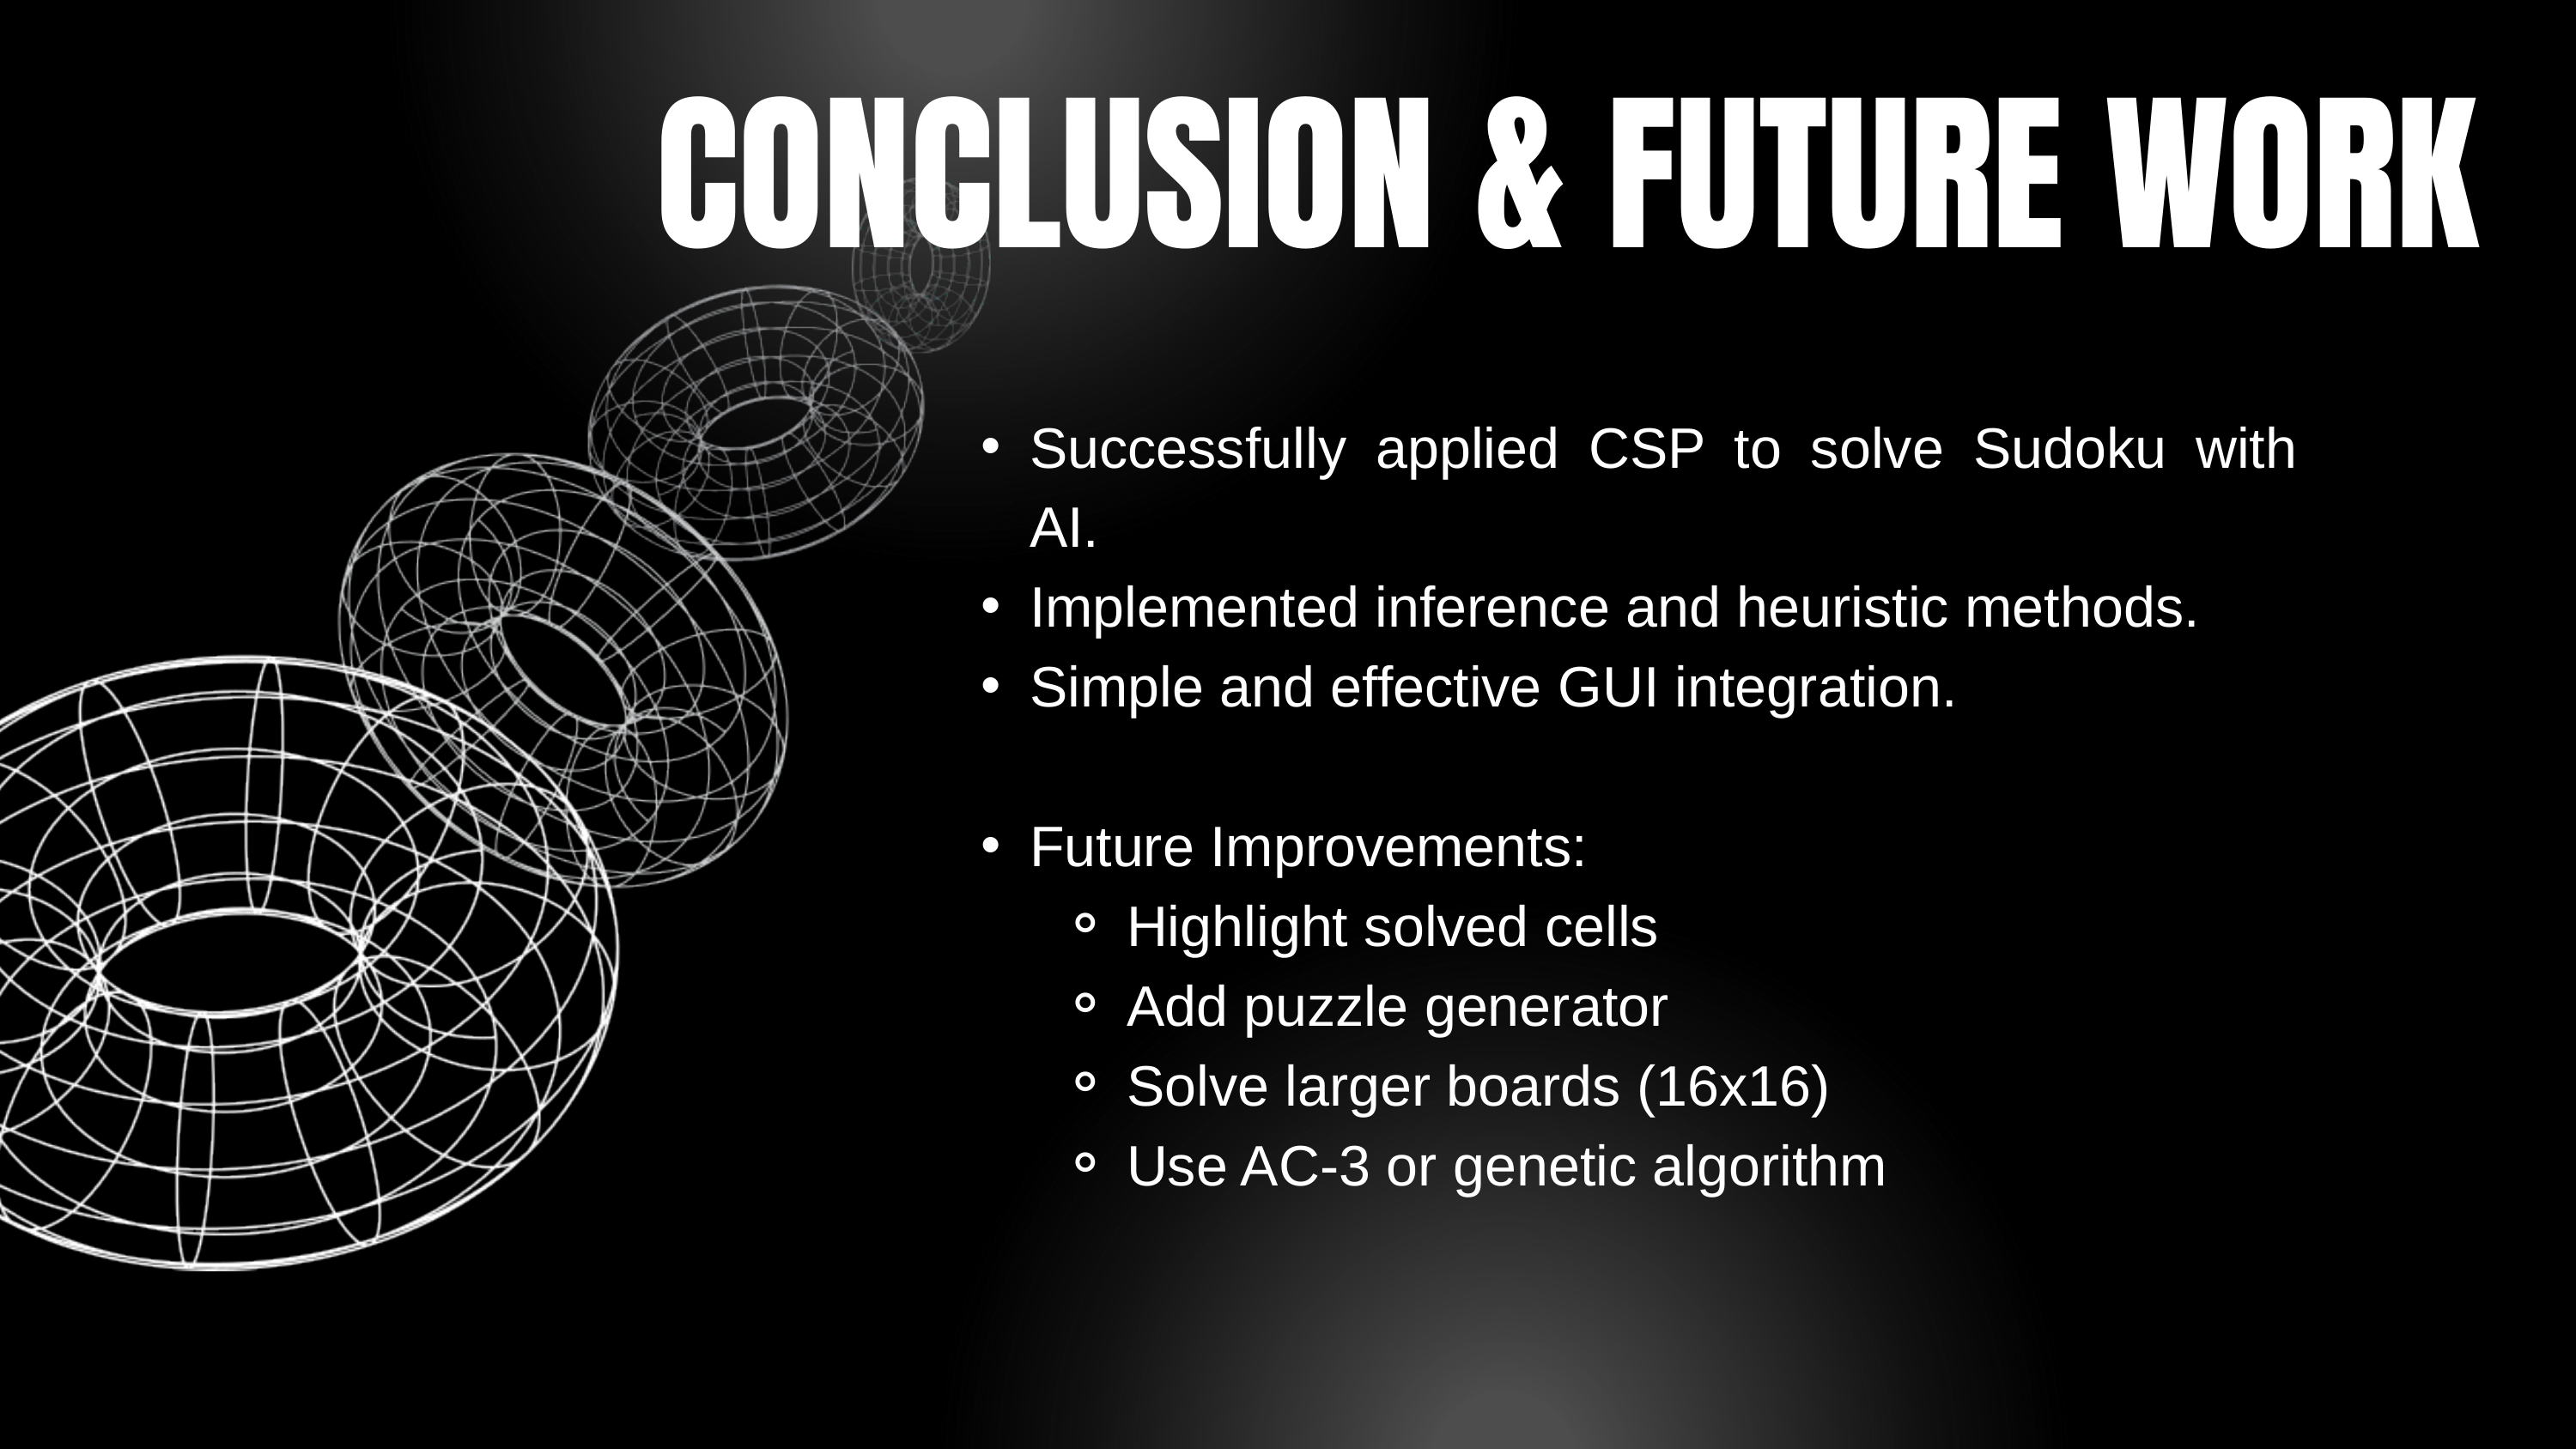

CONCLUSION & FUTURE WORK

Successfully applied CSP to solve Sudoku with AI.
Implemented inference and heuristic methods.
Simple and effective GUI integration.

Future Improvements:
Highlight solved cells
Add puzzle generator
Solve larger boards (16x16)
Use AC-3 or genetic algorithm